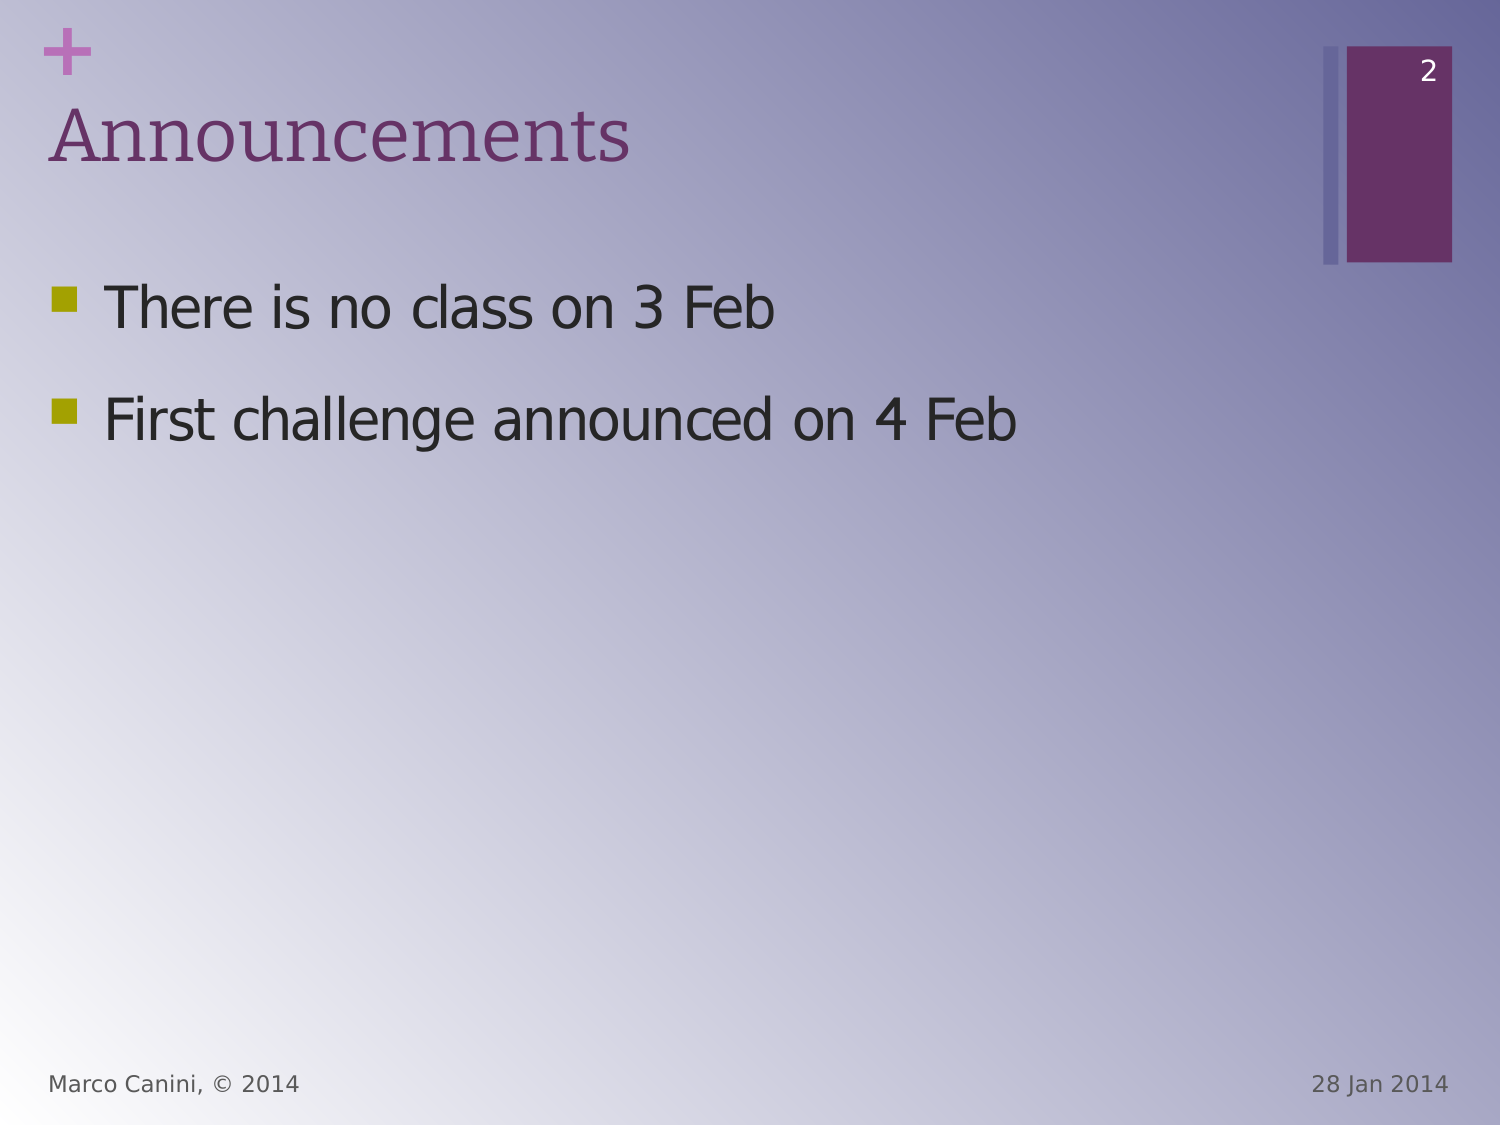

2
# Announcements
There is no class on 3 Feb
First challenge announced on 4 Feb
Marco Canini, © 2014
28 Jan 2014